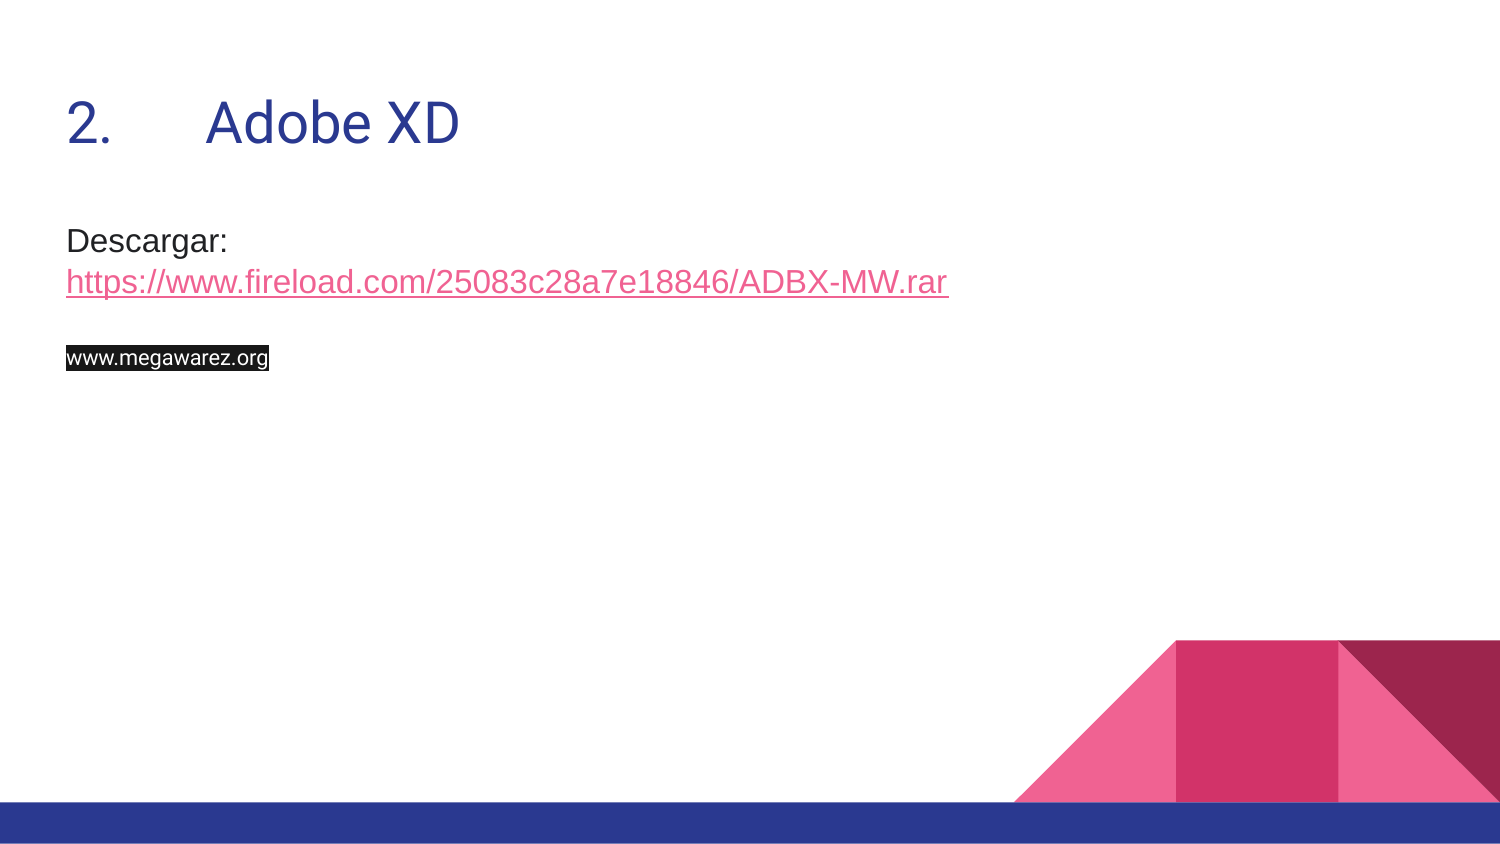

# 2.	Adobe XD
Descargar:
https://www.fireload.com/25083c28a7e18846/ADBX-MW.rar

www.megawarez.org